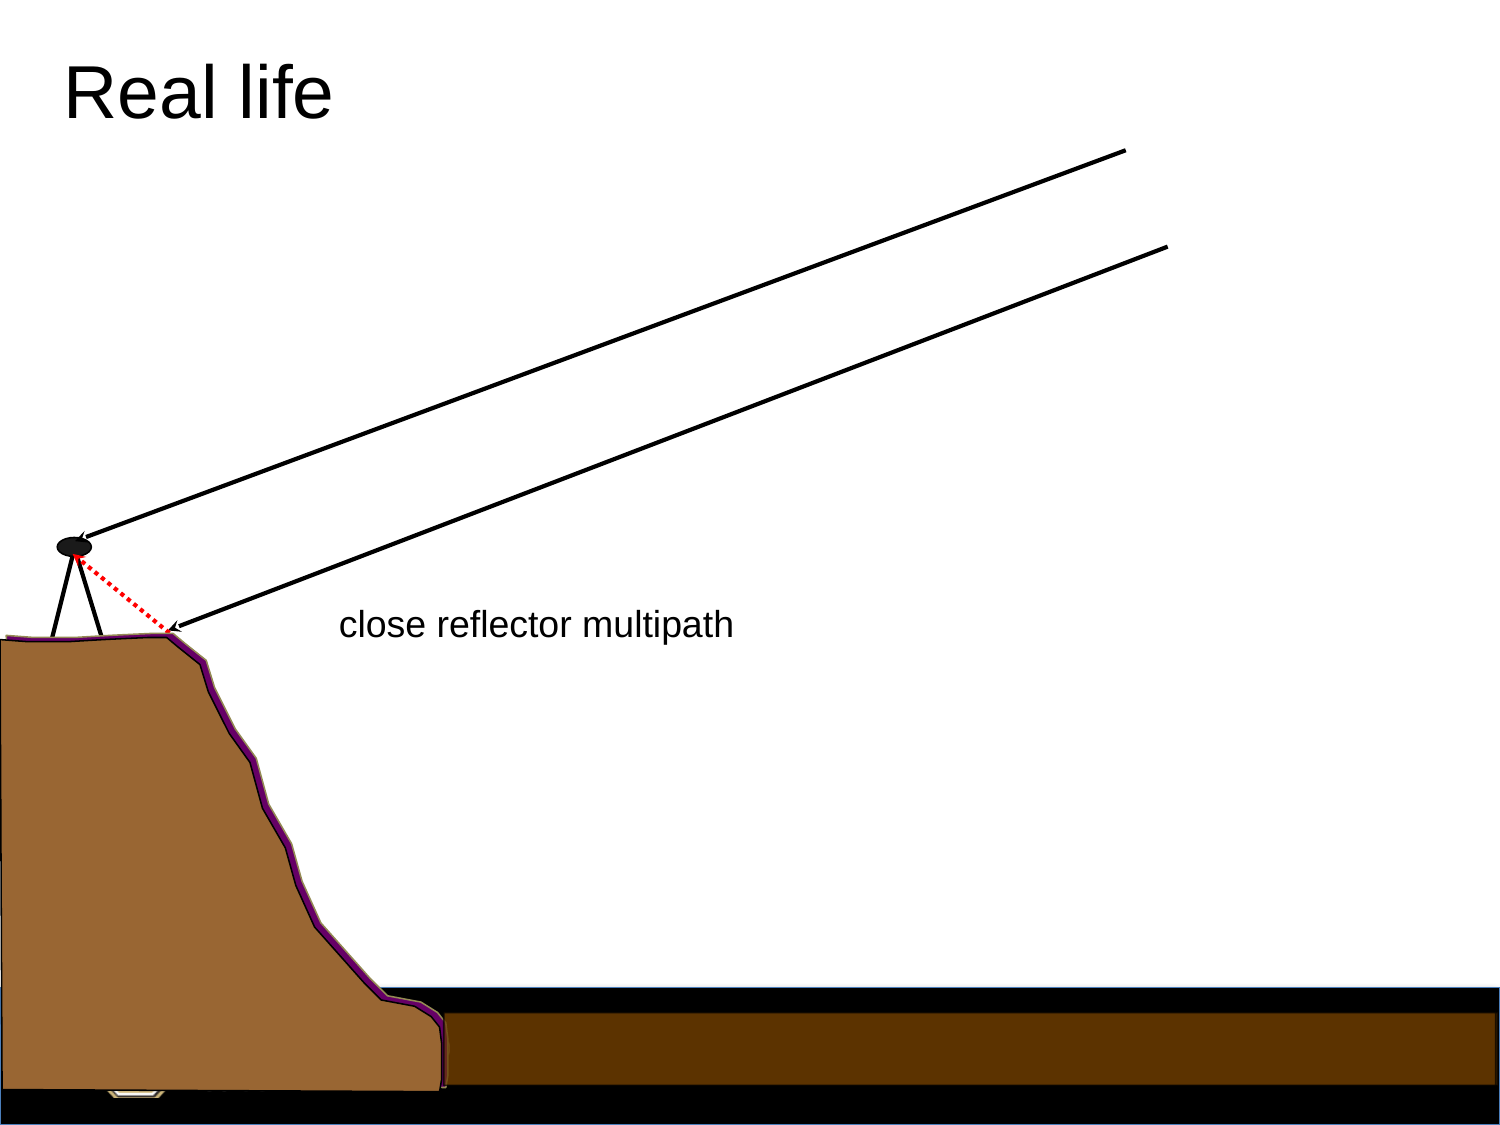

Real life

close reflector multipath

reflecting surface
16